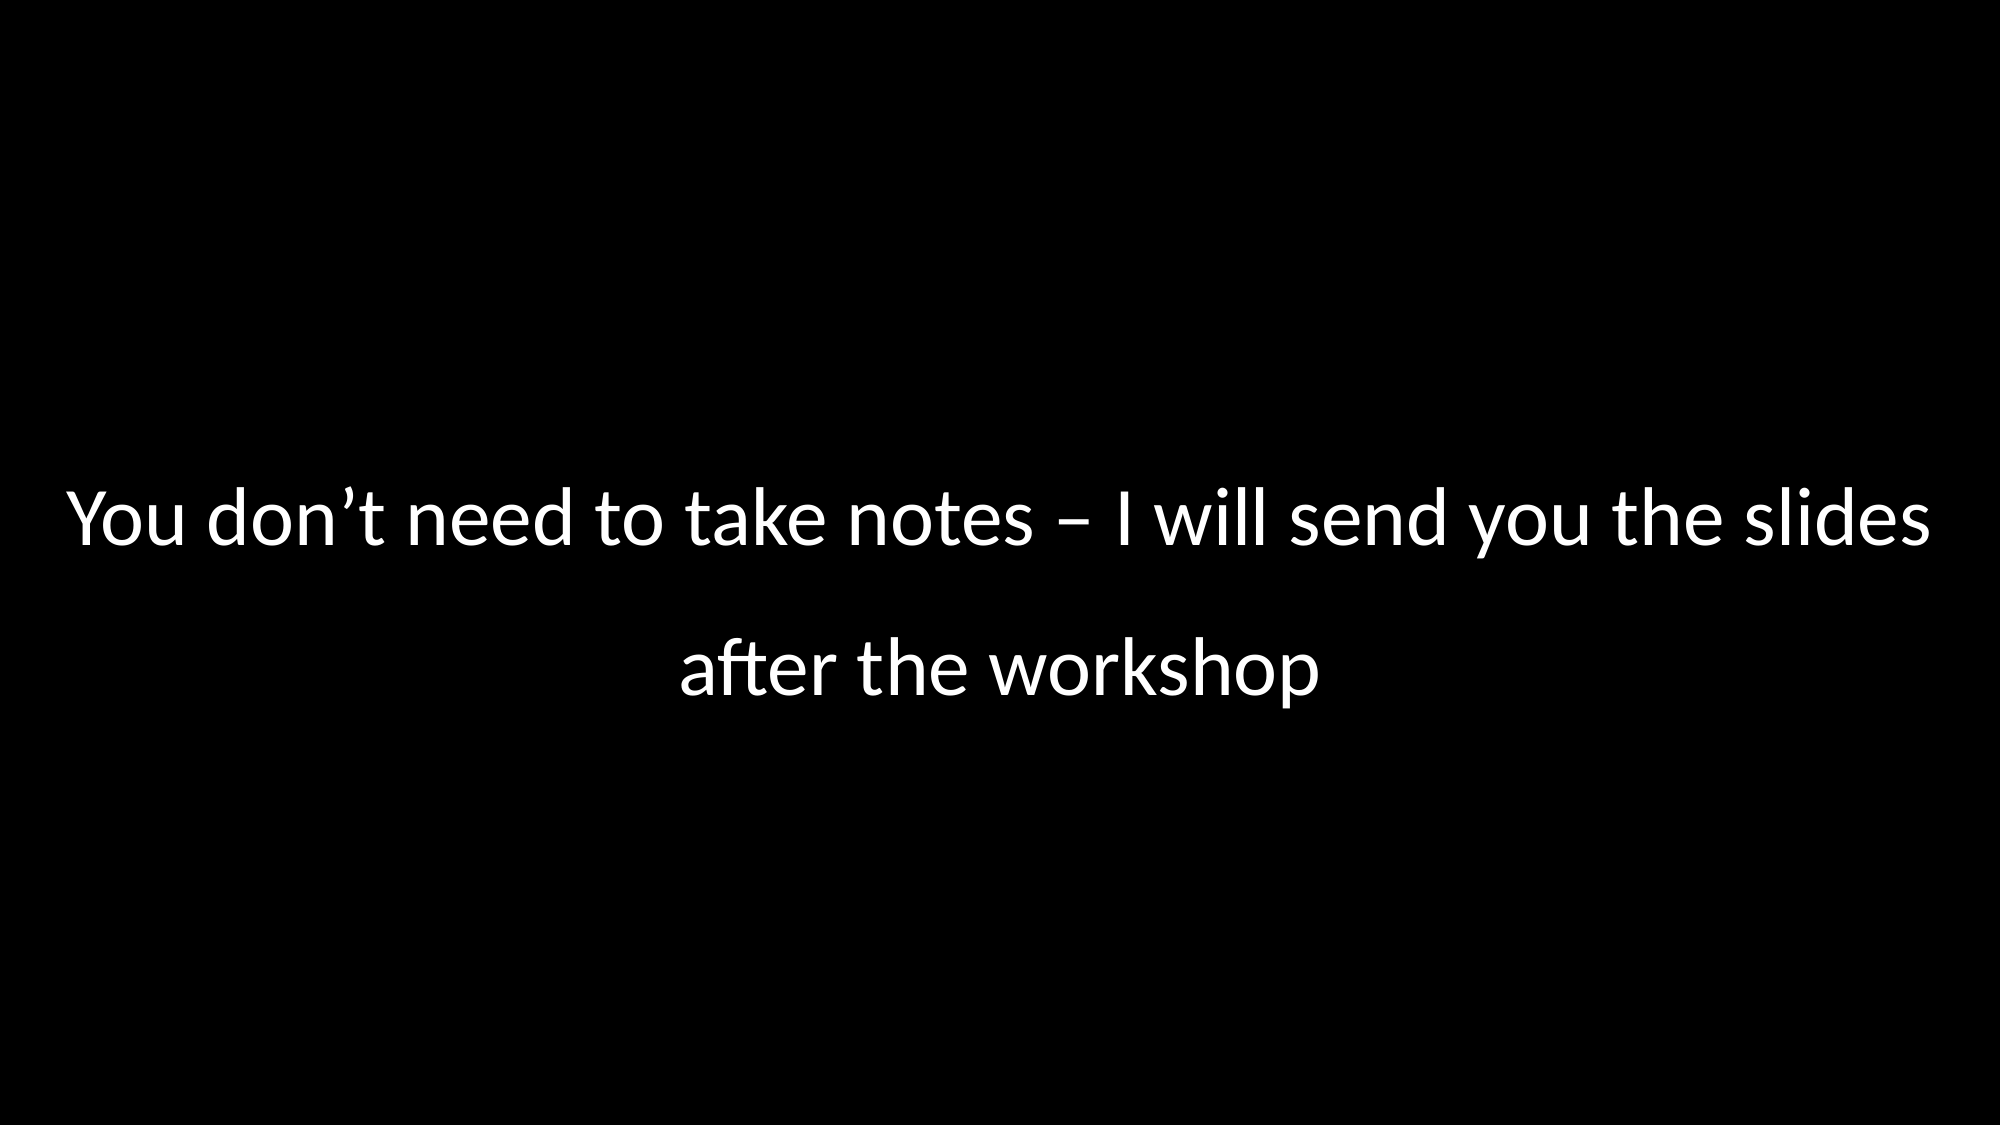

You don’t need to take notes – I will send you the slides after the workshop